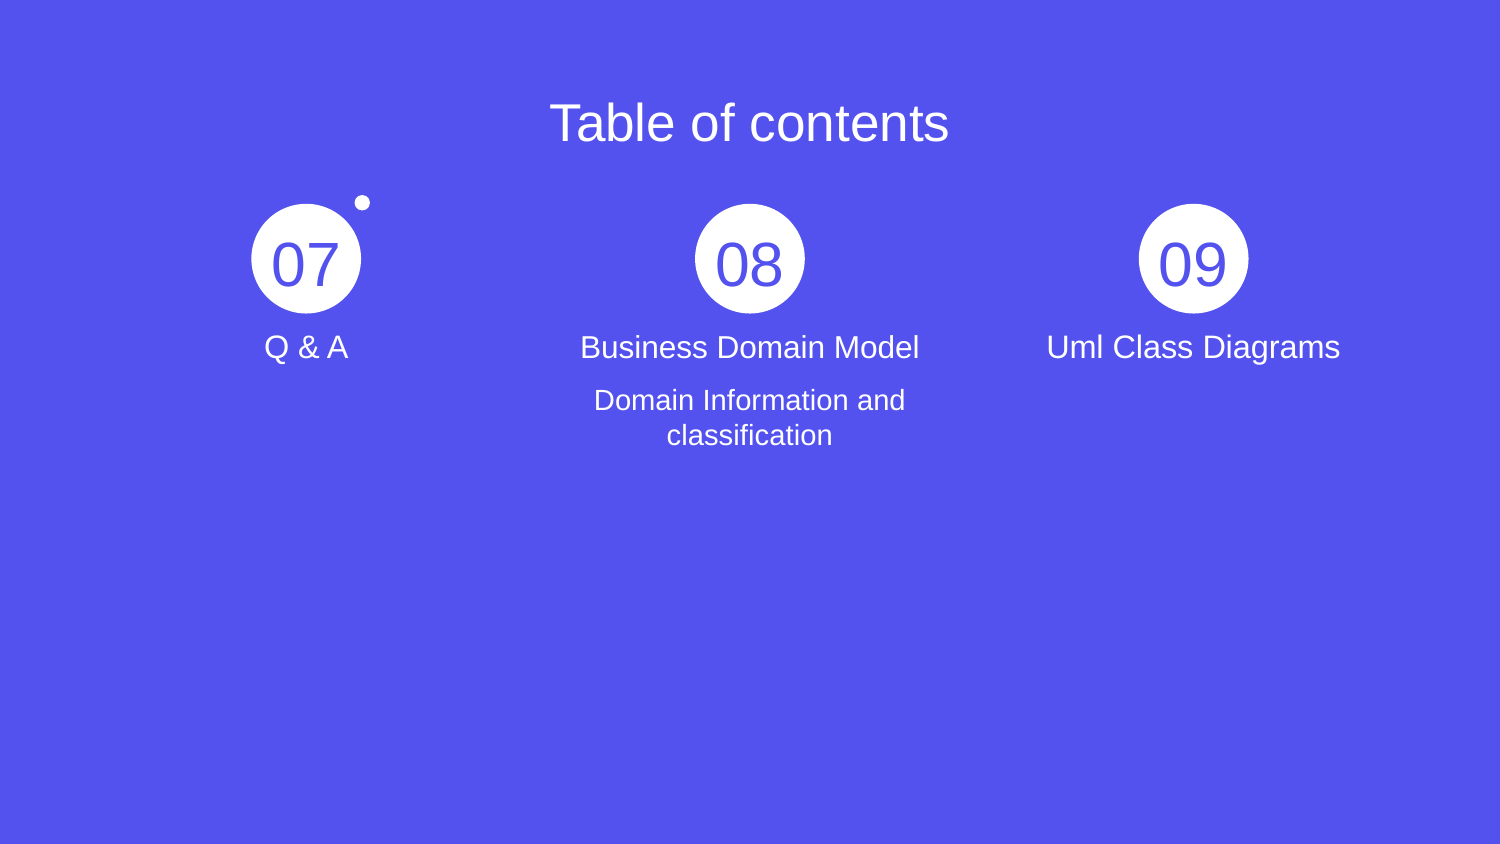

# Table of contents

07

08
09
Q & A
Business Domain Model
Uml Class Diagrams
Domain Information and classification